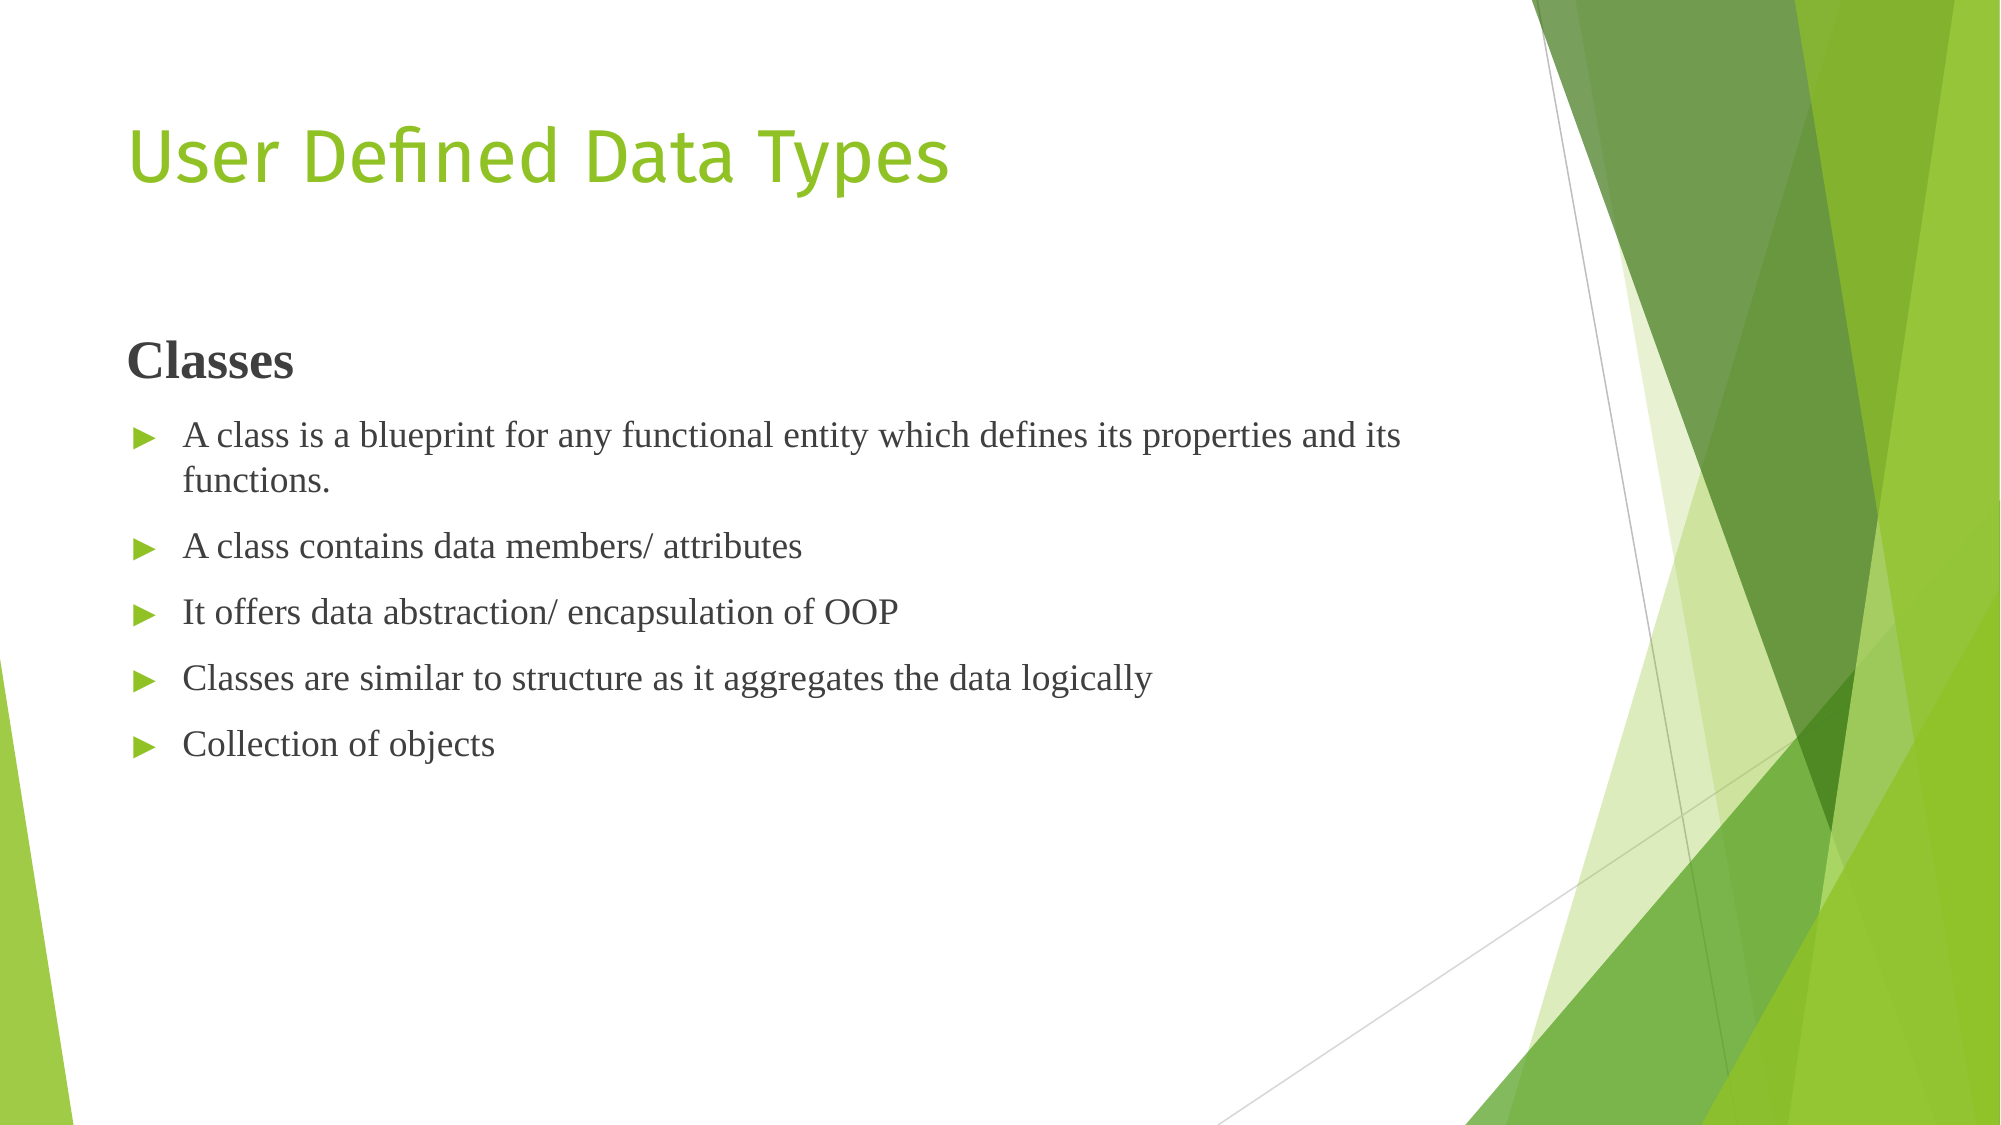

# User Defined Data Types
Classes
A class is a blueprint for any functional entity which defines its properties and its functions.
A class contains data members/ attributes
It offers data abstraction/ encapsulation of OOP
Classes are similar to structure as it aggregates the data logically
Collection of objects